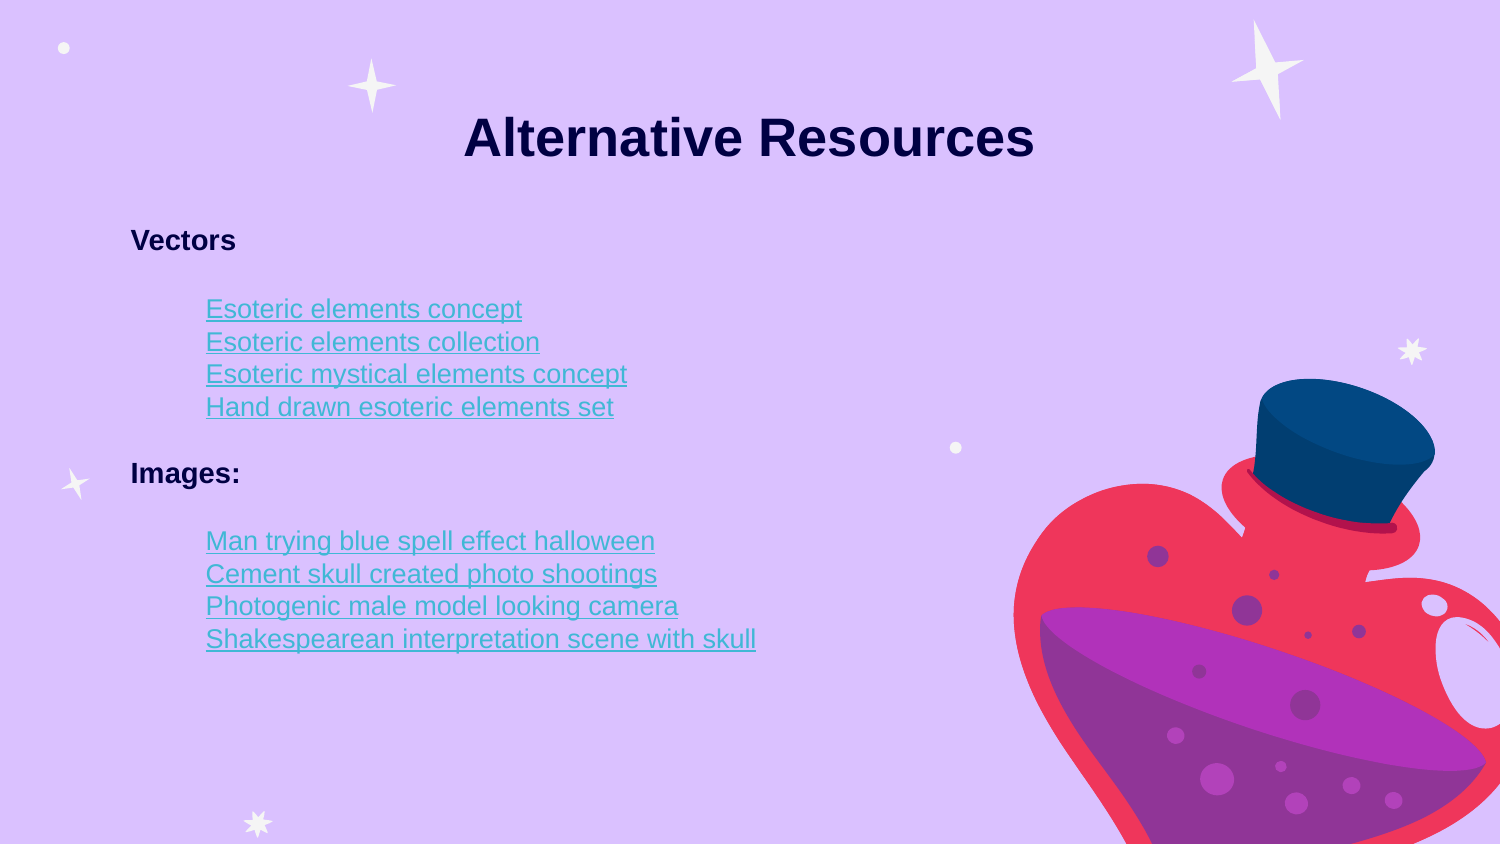

# Alternative Resources
Vectors

Esoteric elements concept
Esoteric elements collection
Esoteric mystical elements concept
Hand drawn esoteric elements set

Images:

Man trying blue spell effect halloween
Cement skull created photo shootings
Photogenic male model looking camera
Shakespearean interpretation scene with skull